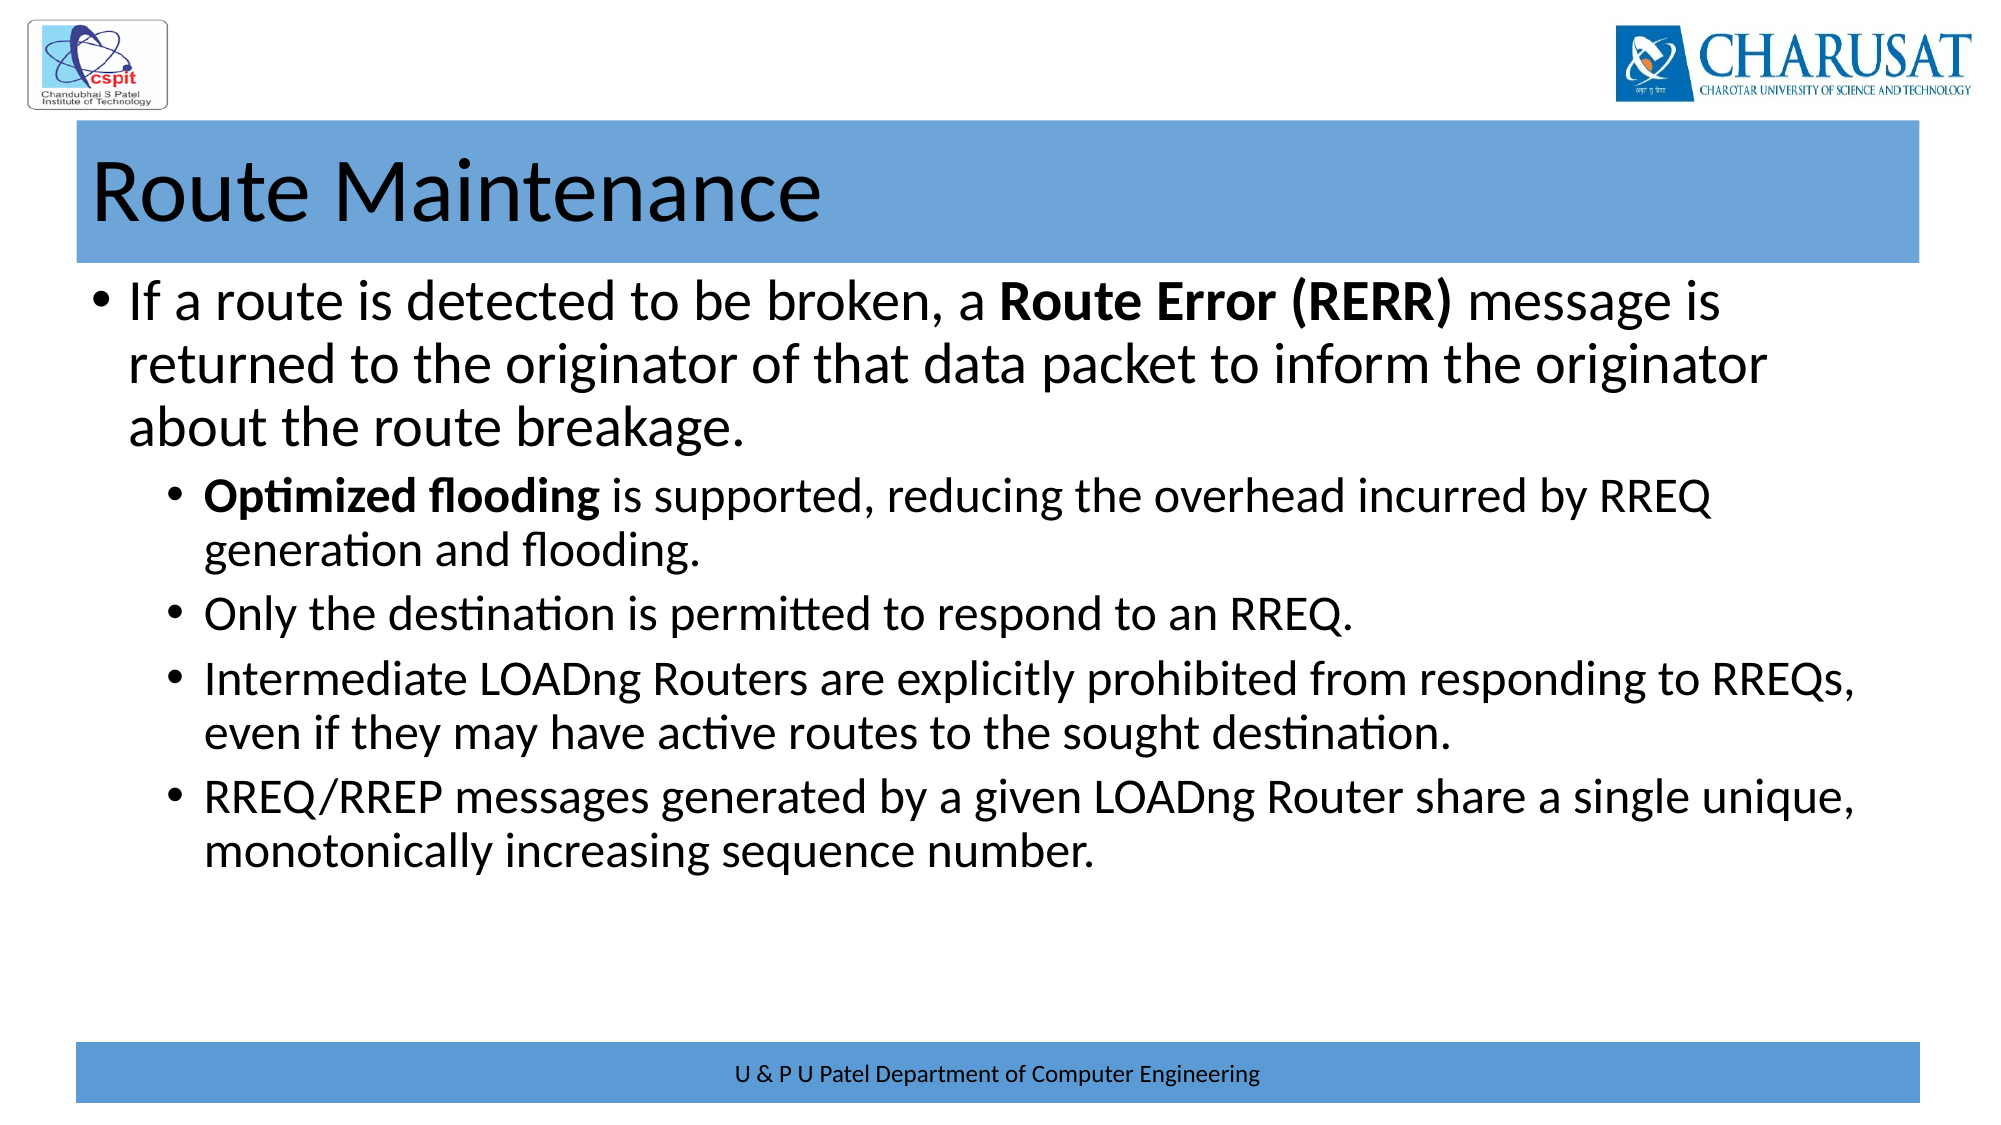

# Route Maintenance
If a route is detected to be broken, a Route Error (RERR) message is returned to the originator of that data packet to inform the originator about the route breakage.
Optimized flooding is supported, reducing the overhead incurred by RREQ generation and flooding.
Only the destination is permitted to respond to an RREQ.
Intermediate LOADng Routers are explicitly prohibited from responding to RREQs, even if they may have active routes to the sought destination.
RREQ/RREP messages generated by a given LOADng Router share a single unique, monotonically increasing sequence number.